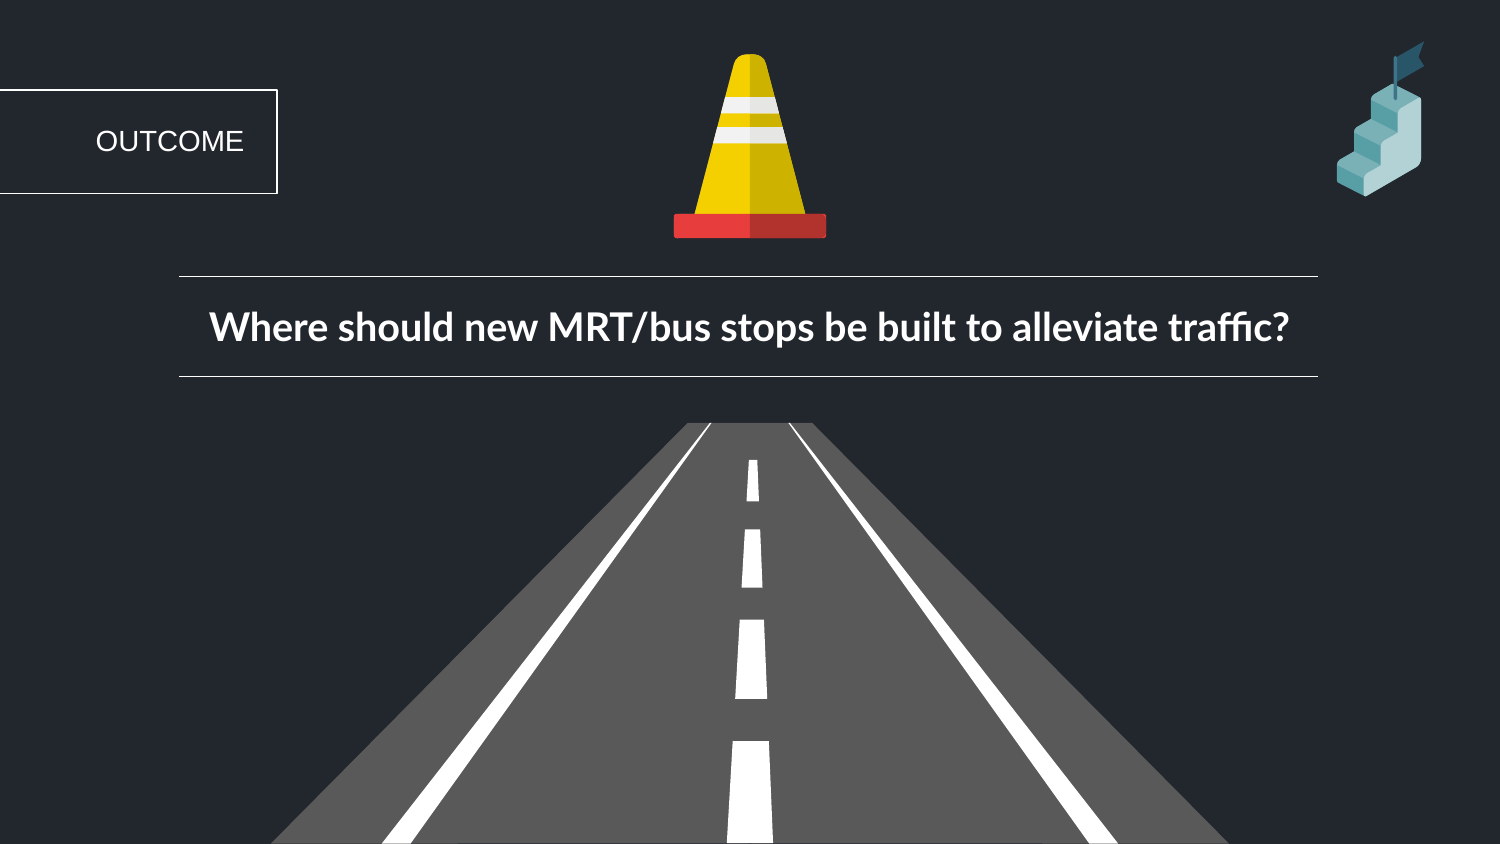

# OUTCOME
Where should new MRT/bus stops be built to alleviate traffic?